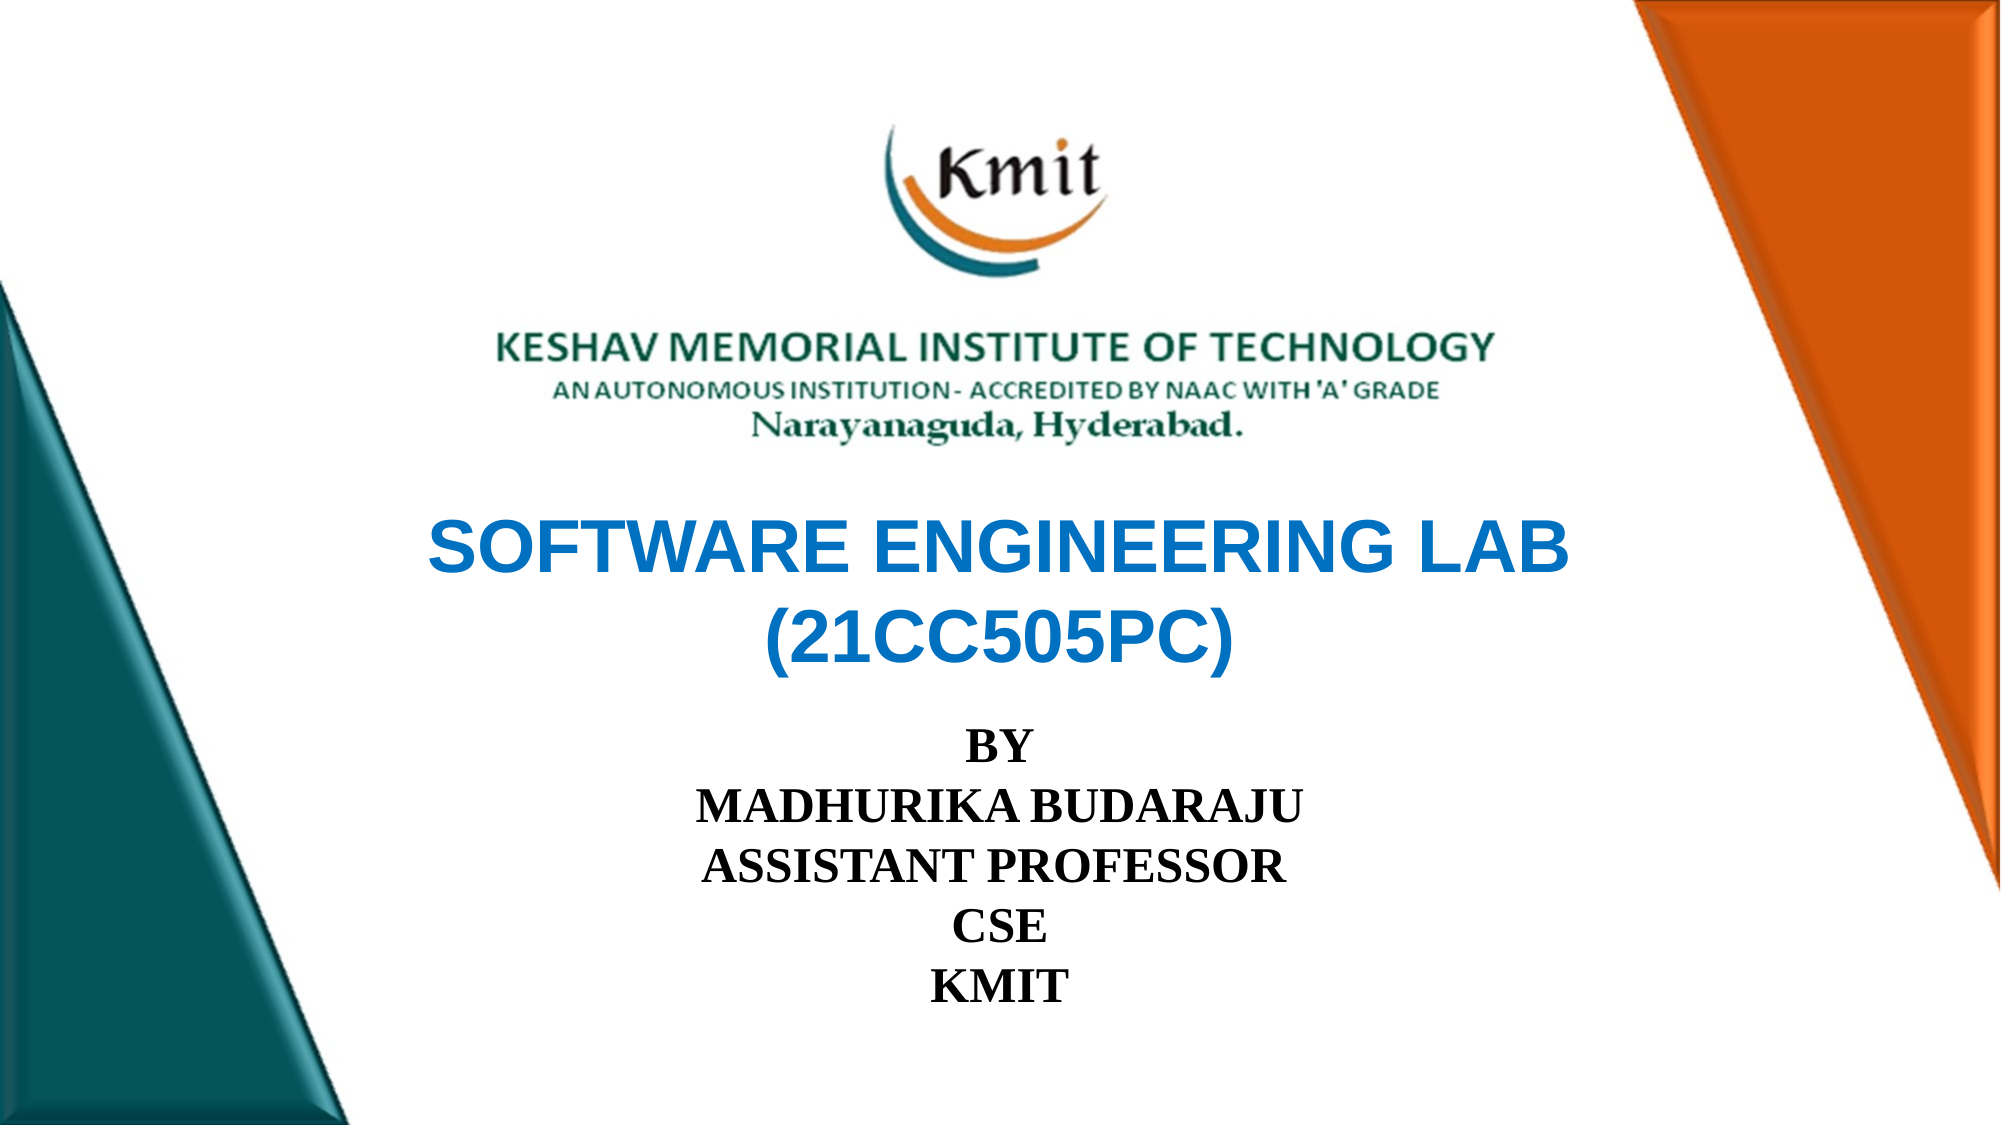

SOFTWARE ENGINEERING LAB
(21CC505PC)
BY
MADHURIKA BUDARAJU
ASSISTANT PROFESSOR
CSE
KMIT